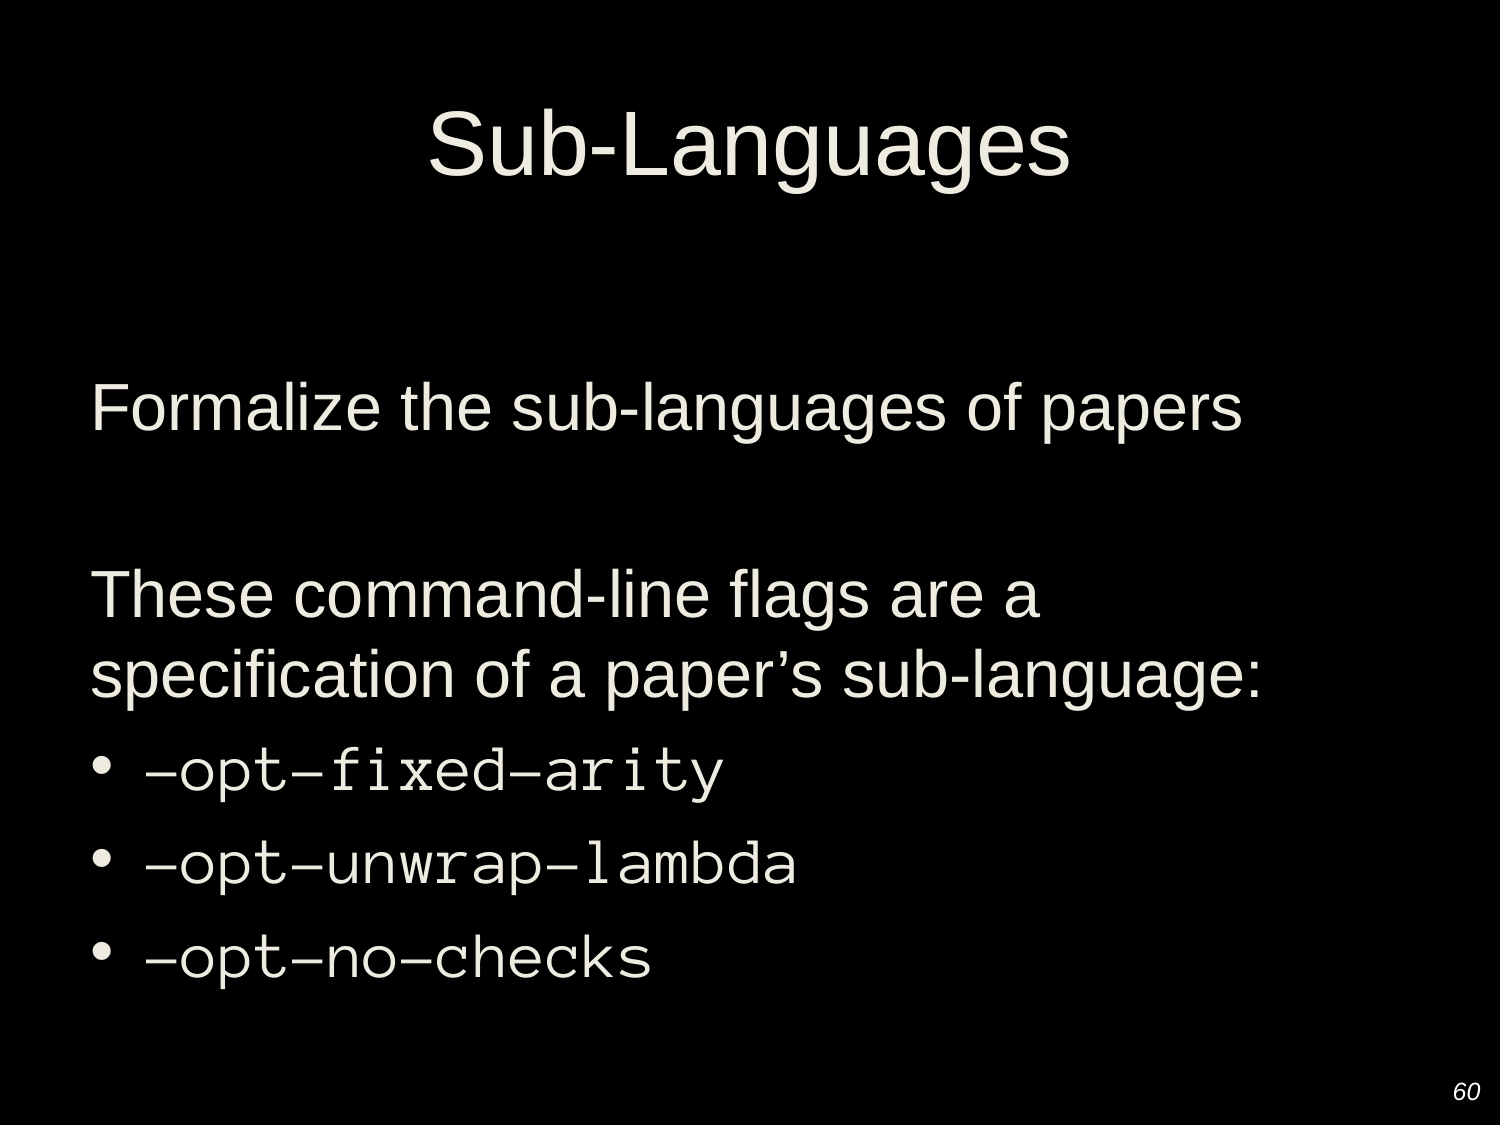

# Sub-Languages

Formalize the sub-languages of papers

These command-line flags are a specification of a paper’s sub-language:
-opt-fixed-arity
-opt-unwrap-lambda
-opt-no-checks

60